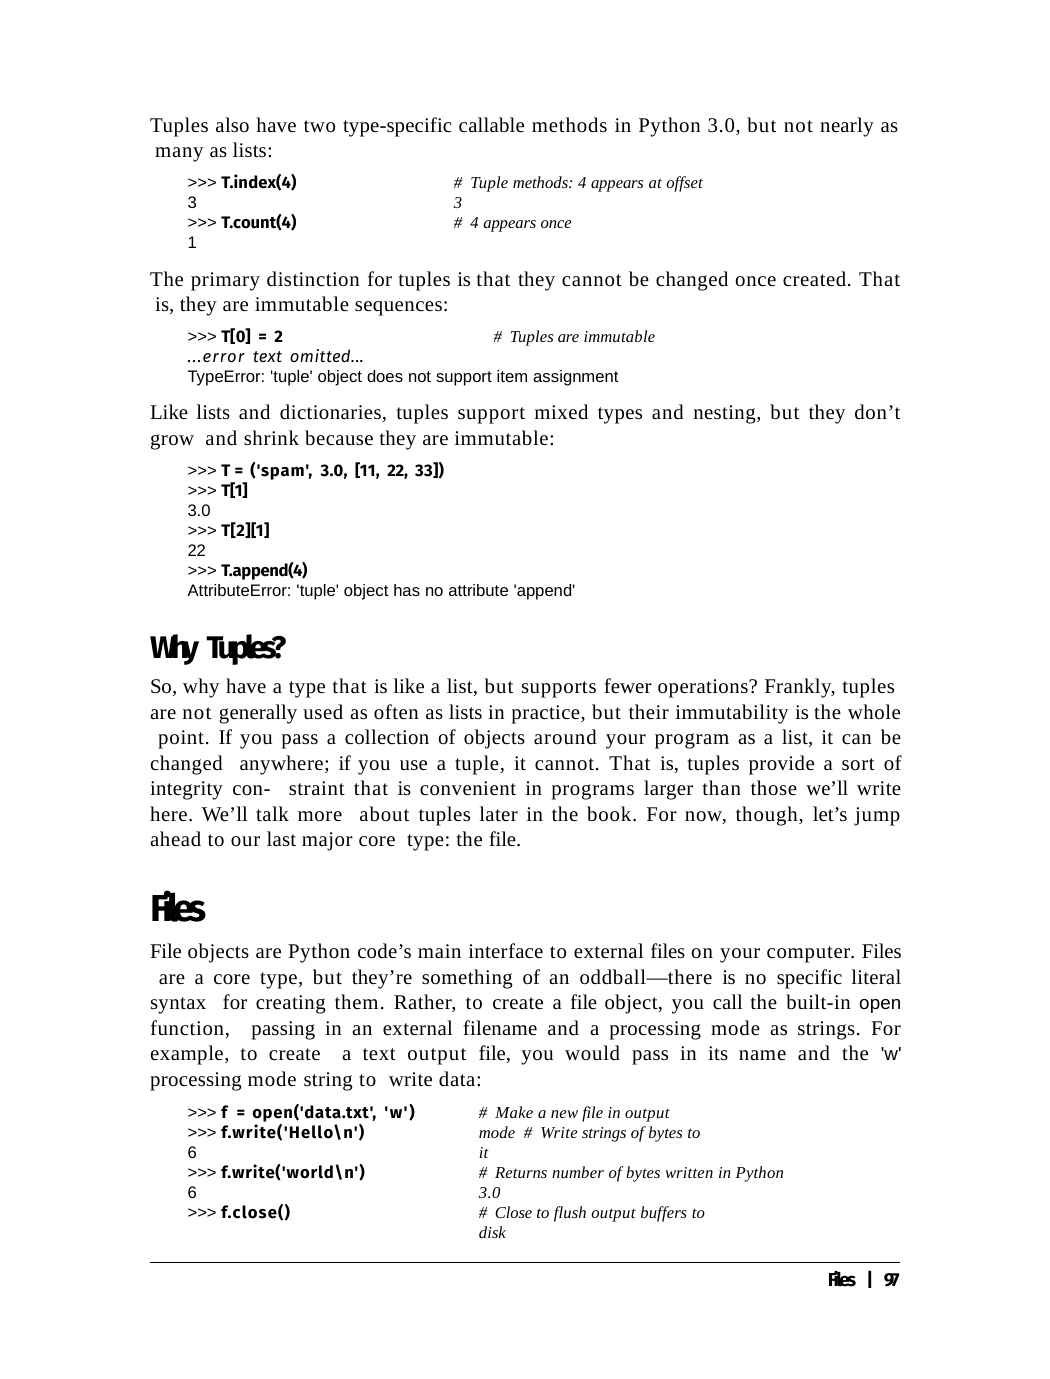

Tuples also have two type-specific callable methods in Python 3.0, but not nearly as  many as lists:
>>> T.index(4)
3
>>> T.count(4)
1
# Tuple methods: 4 appears at offset 3
# 4 appears once
The primary distinction for tuples is that they cannot be changed once created. That  is, they are immutable sequences:
>>> T[0] = 2	# Tuples are immutable
...error text omitted...
TypeError: 'tuple' object does not support item assignment
Like lists and dictionaries, tuples support mixed types and nesting, but they don’t grow  and shrink because they are immutable:
>>> T = ('spam', 3.0, [11, 22, 33])
>>> T[1]
3.0
>>> T[2][1]
22
>>> T.append(4)
AttributeError: 'tuple' object has no attribute 'append'

Why Tuples?
So, why have a type that is like a list, but supports fewer operations? Frankly, tuples  are not generally used as often as lists in practice, but their immutability is the whole  point. If you pass a collection of objects around your program as a list, it can be changed  anywhere; if you use a tuple, it cannot. That is, tuples provide a sort of integrity con-  straint that is convenient in programs larger than those we’ll write here. We’ll talk more  about tuples later in the book. For now, though, let’s jump ahead to our last major core  type: the file.

Files
File objects are Python code’s main interface to external files on your computer. Files  are a core type, but they’re something of an oddball—there is no specific literal syntax  for creating them. Rather, to create a file object, you call the built-in open function,  passing in an external filename and a processing mode as strings. For example, to create  a text output file, you would pass in its name and the 'w' processing mode string to  write data:
>>> f = open('data.txt', 'w')
>>> f.write('Hello\n')
6
>>> f.write('world\n')
6
>>> f.close()
# Make a new file in output mode  # Write strings of bytes to it
# Returns number of bytes written in Python 3.0
# Close to flush output buffers to disk

Files | 97